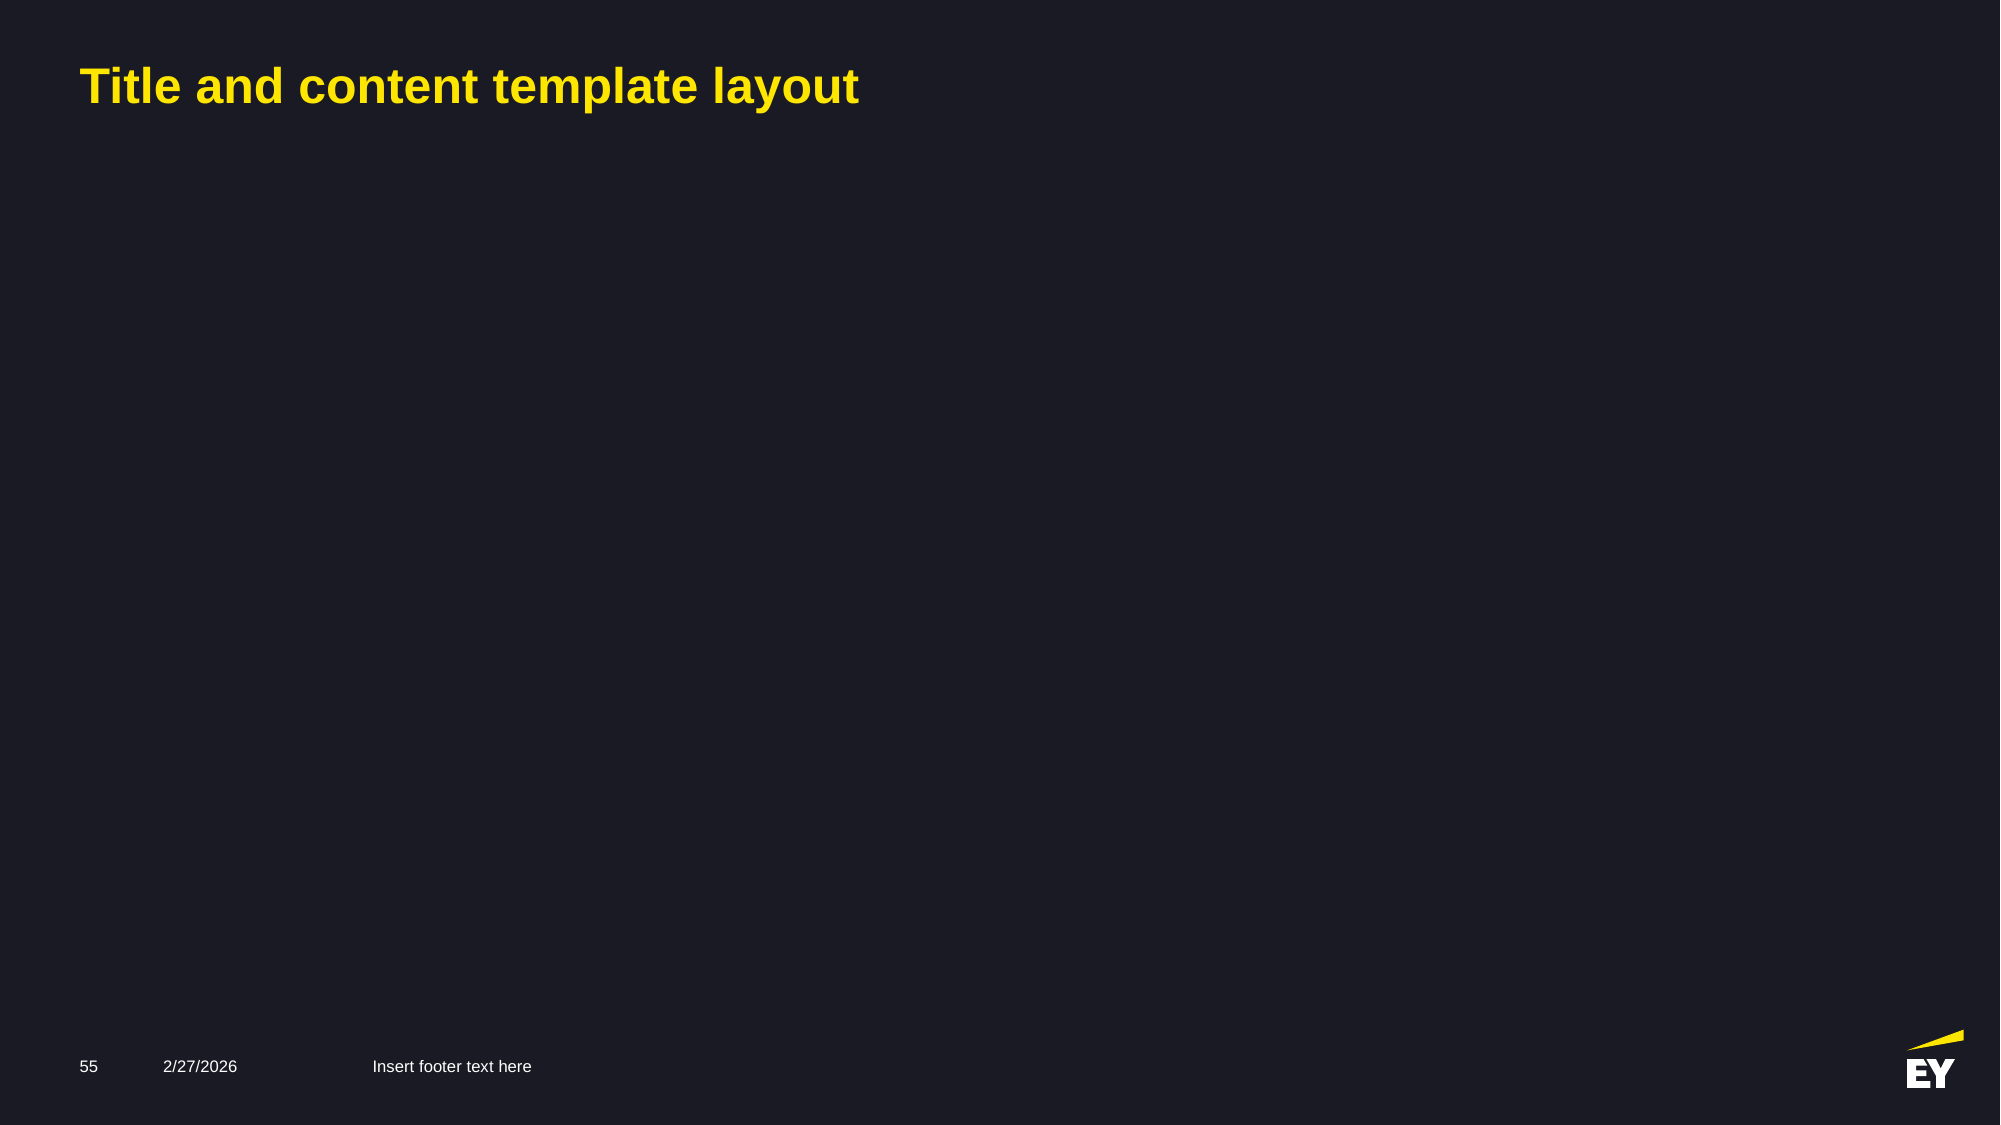

# Title and content template layout

55
2/27/2026
Insert footer text here